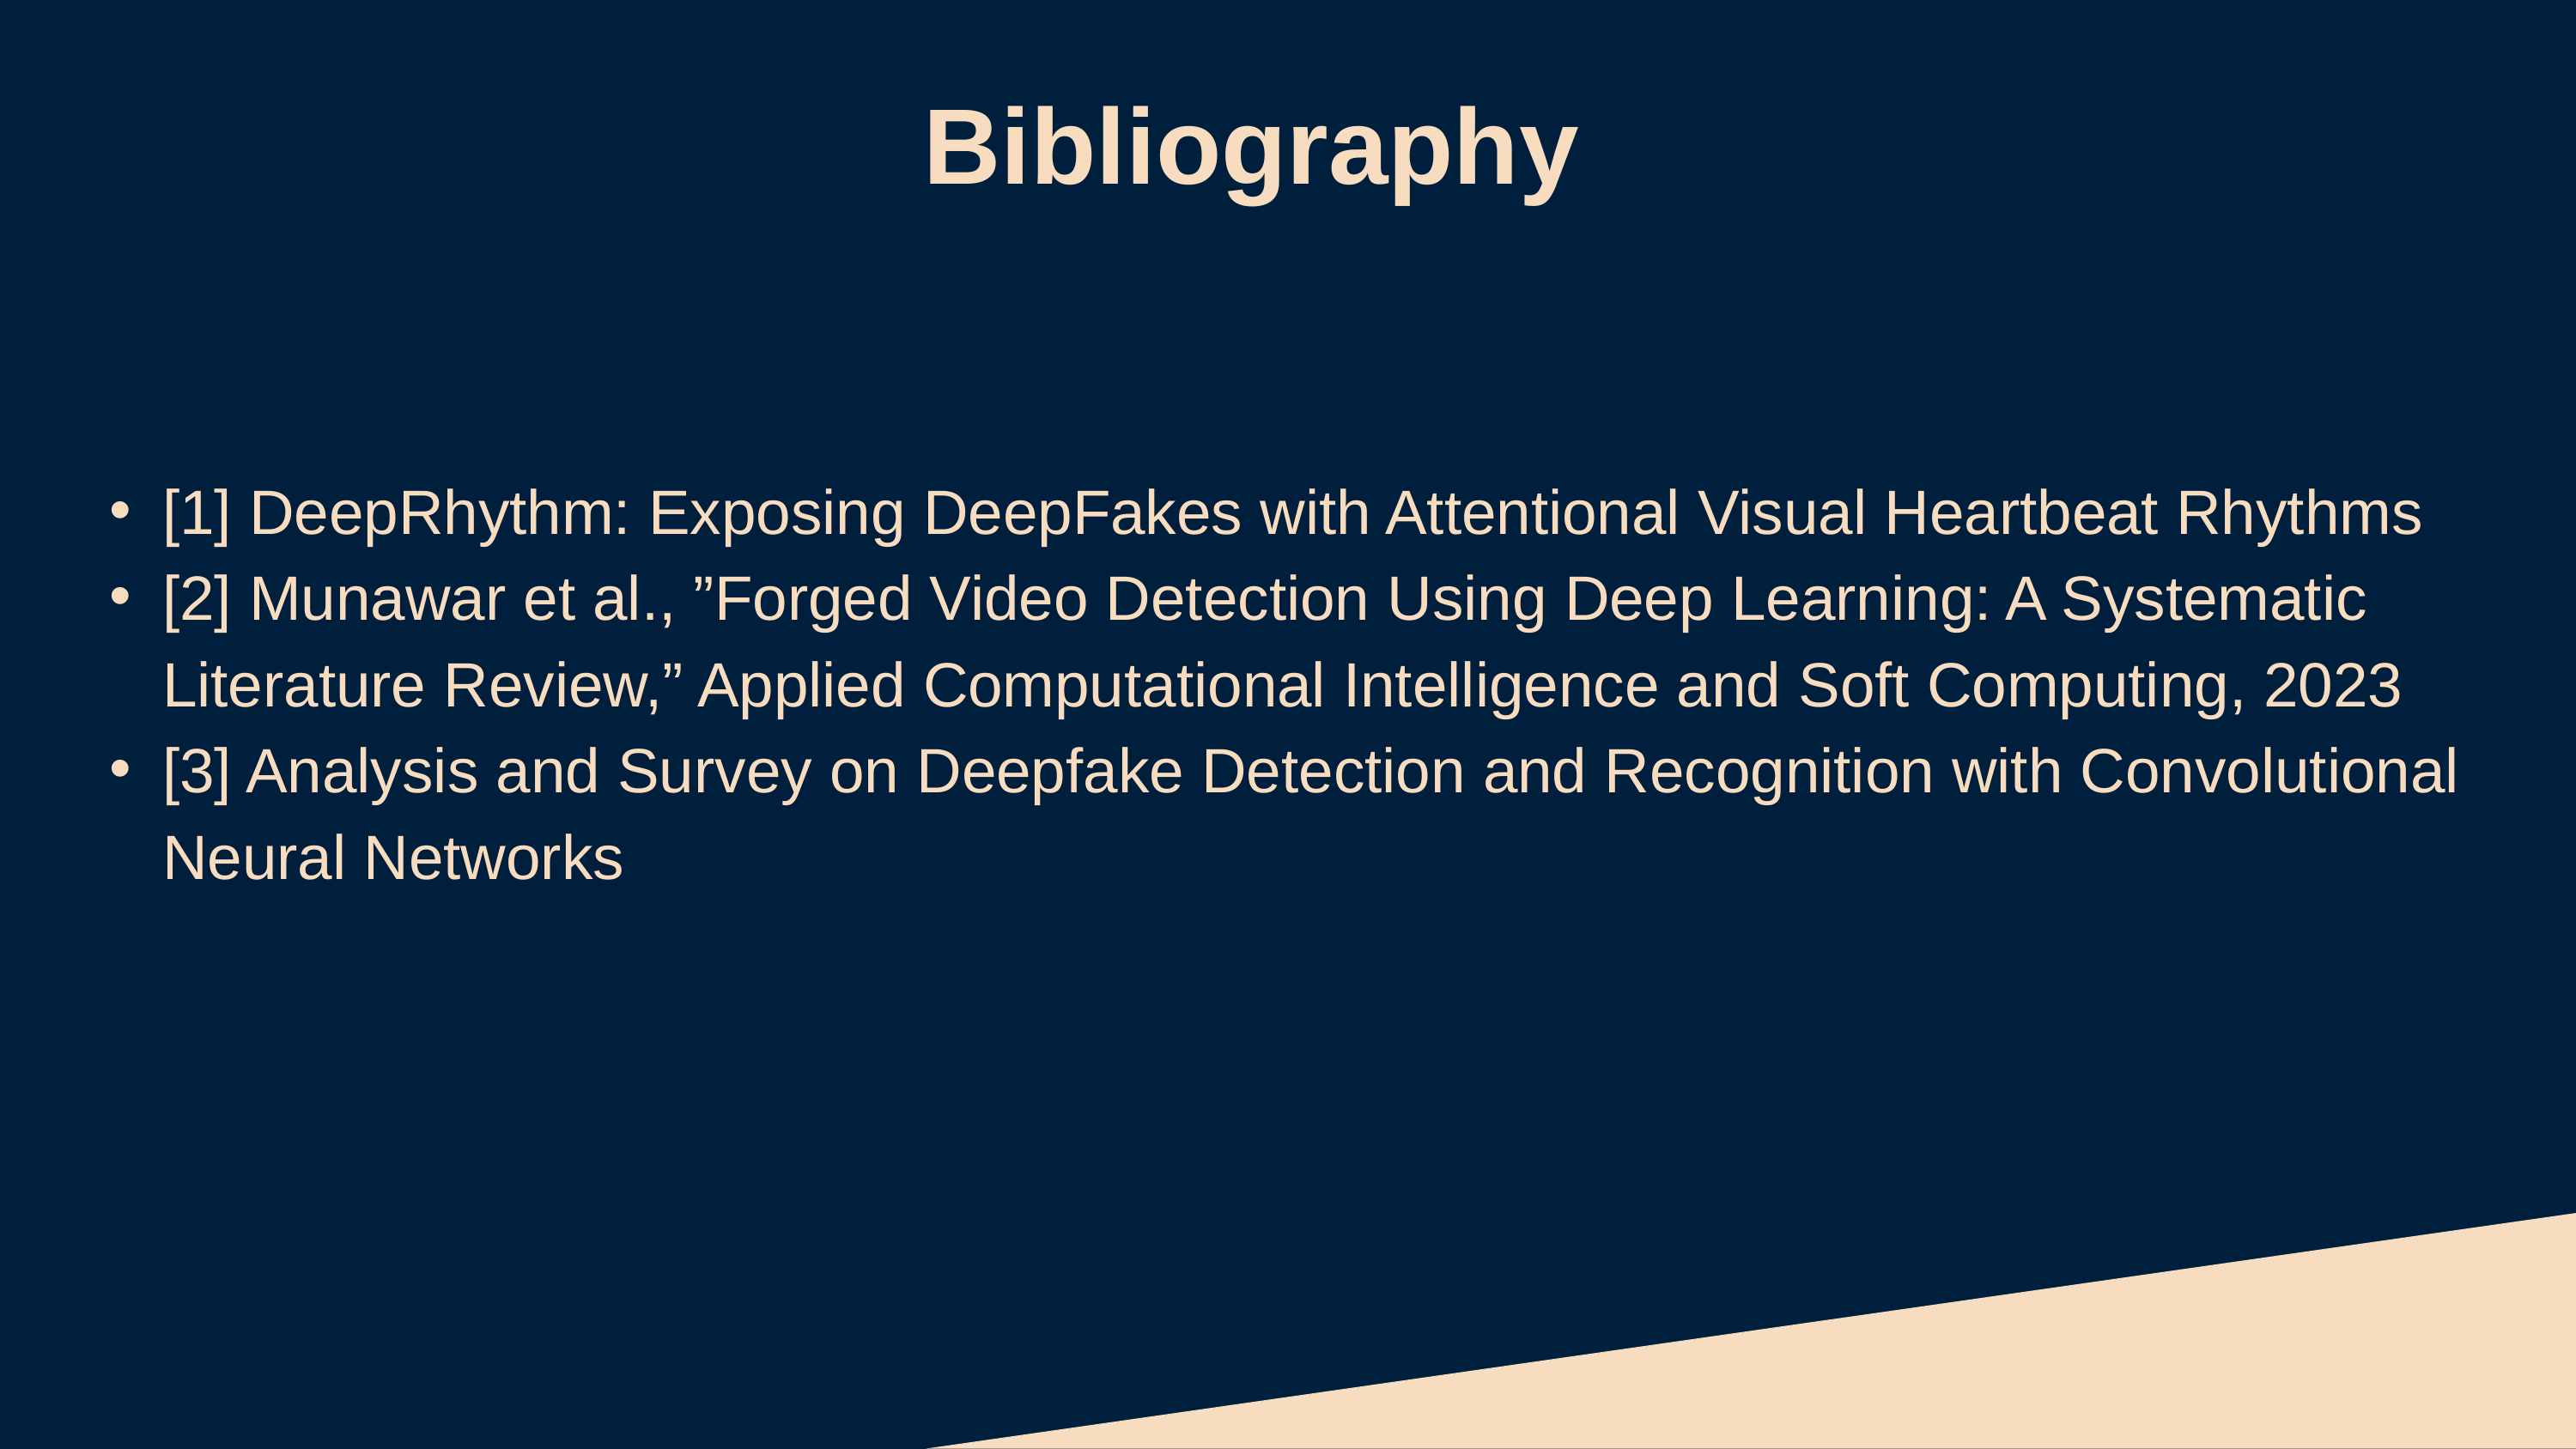

Bibliography
[1] DeepRhythm: Exposing DeepFakes with Attentional Visual Heartbeat Rhythms
[2] Munawar et al., ”Forged Video Detection Using Deep Learning: A Systematic Literature Review,” Applied Computational Intelligence and Soft Computing, 2023
[3] Analysis and Survey on Deepfake Detection and Recognition with Convolutional Neural Networks